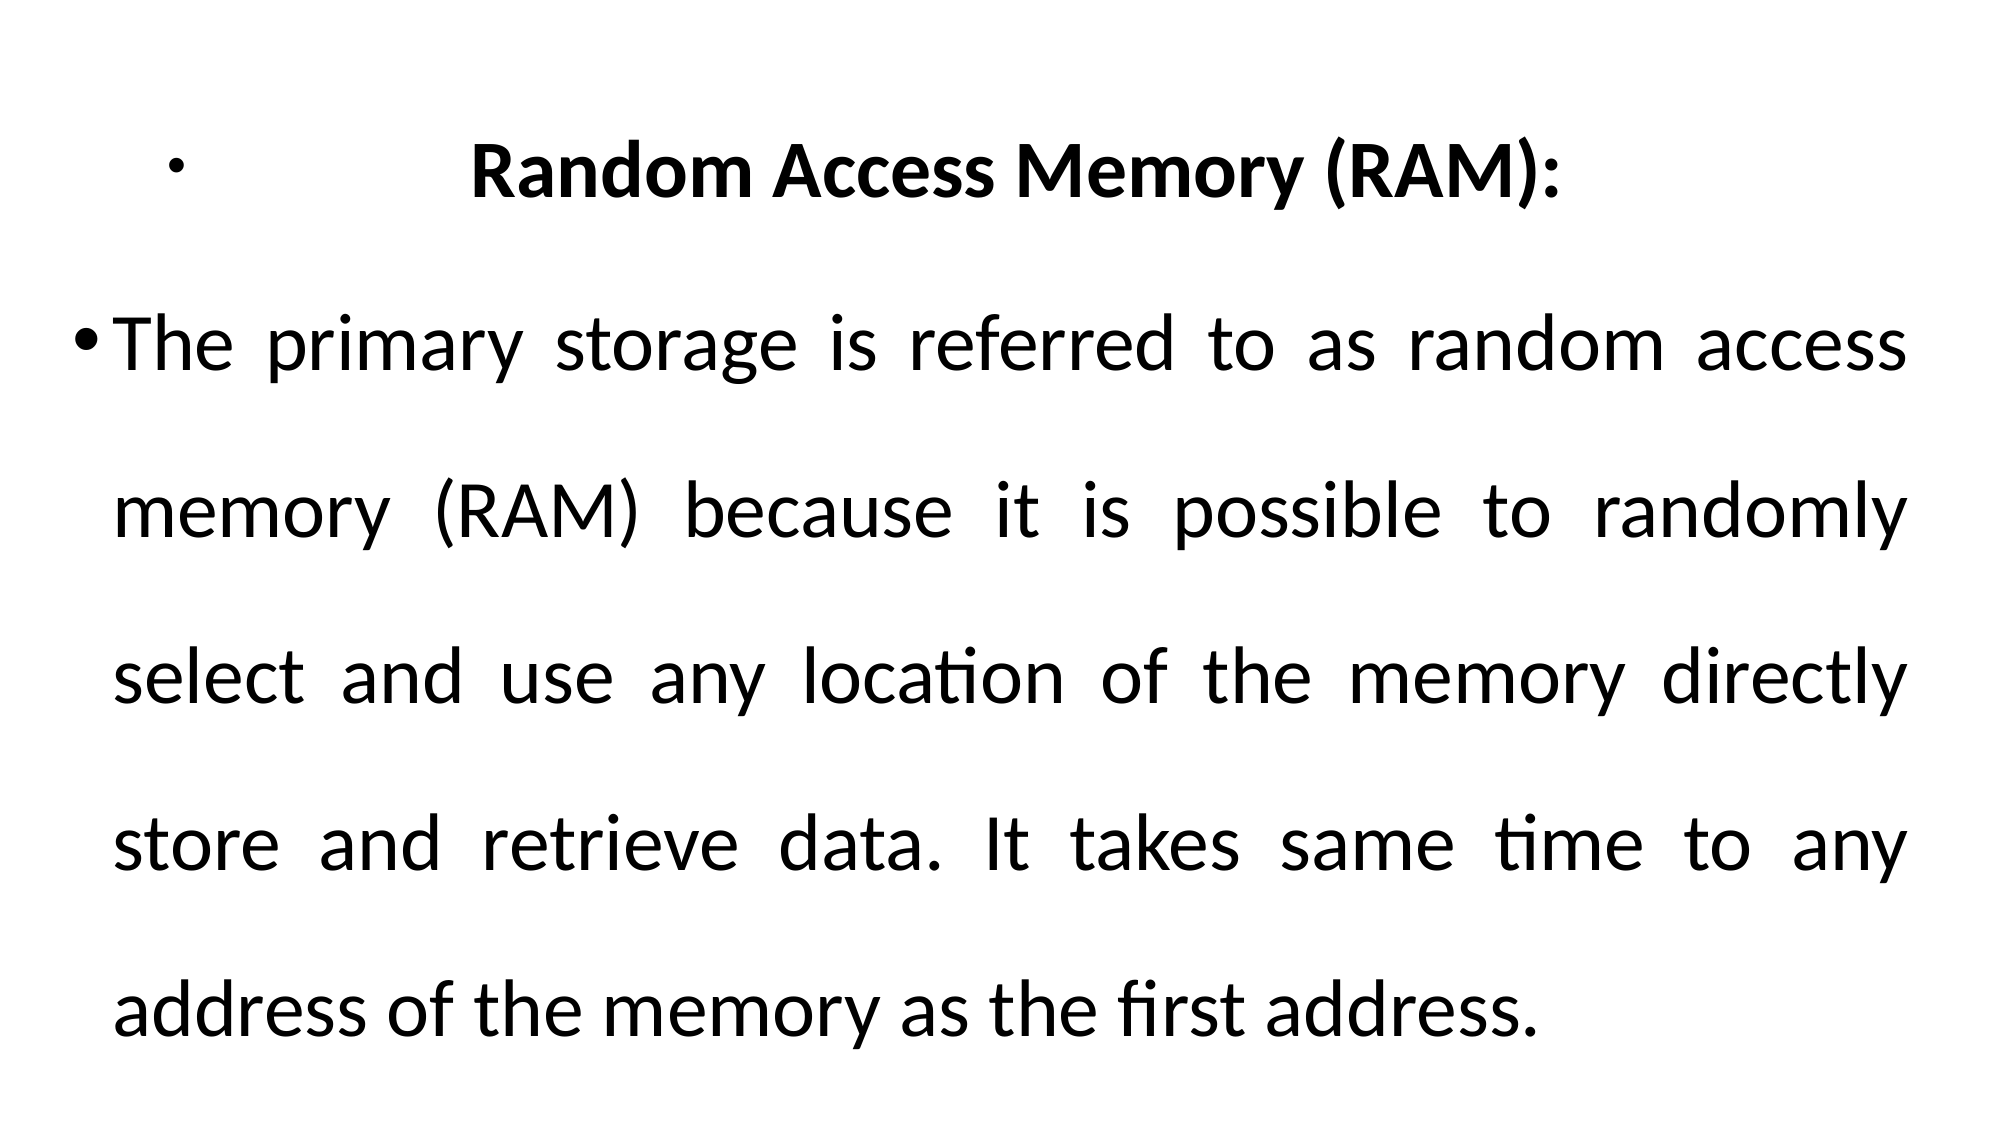

Random Access Memory (RAM):
The primary storage is referred to as random access memory (RAM) because it is possible to randomly select and use any location of the memory directly store and retrieve data. It takes same time to any address of the memory as the first address.